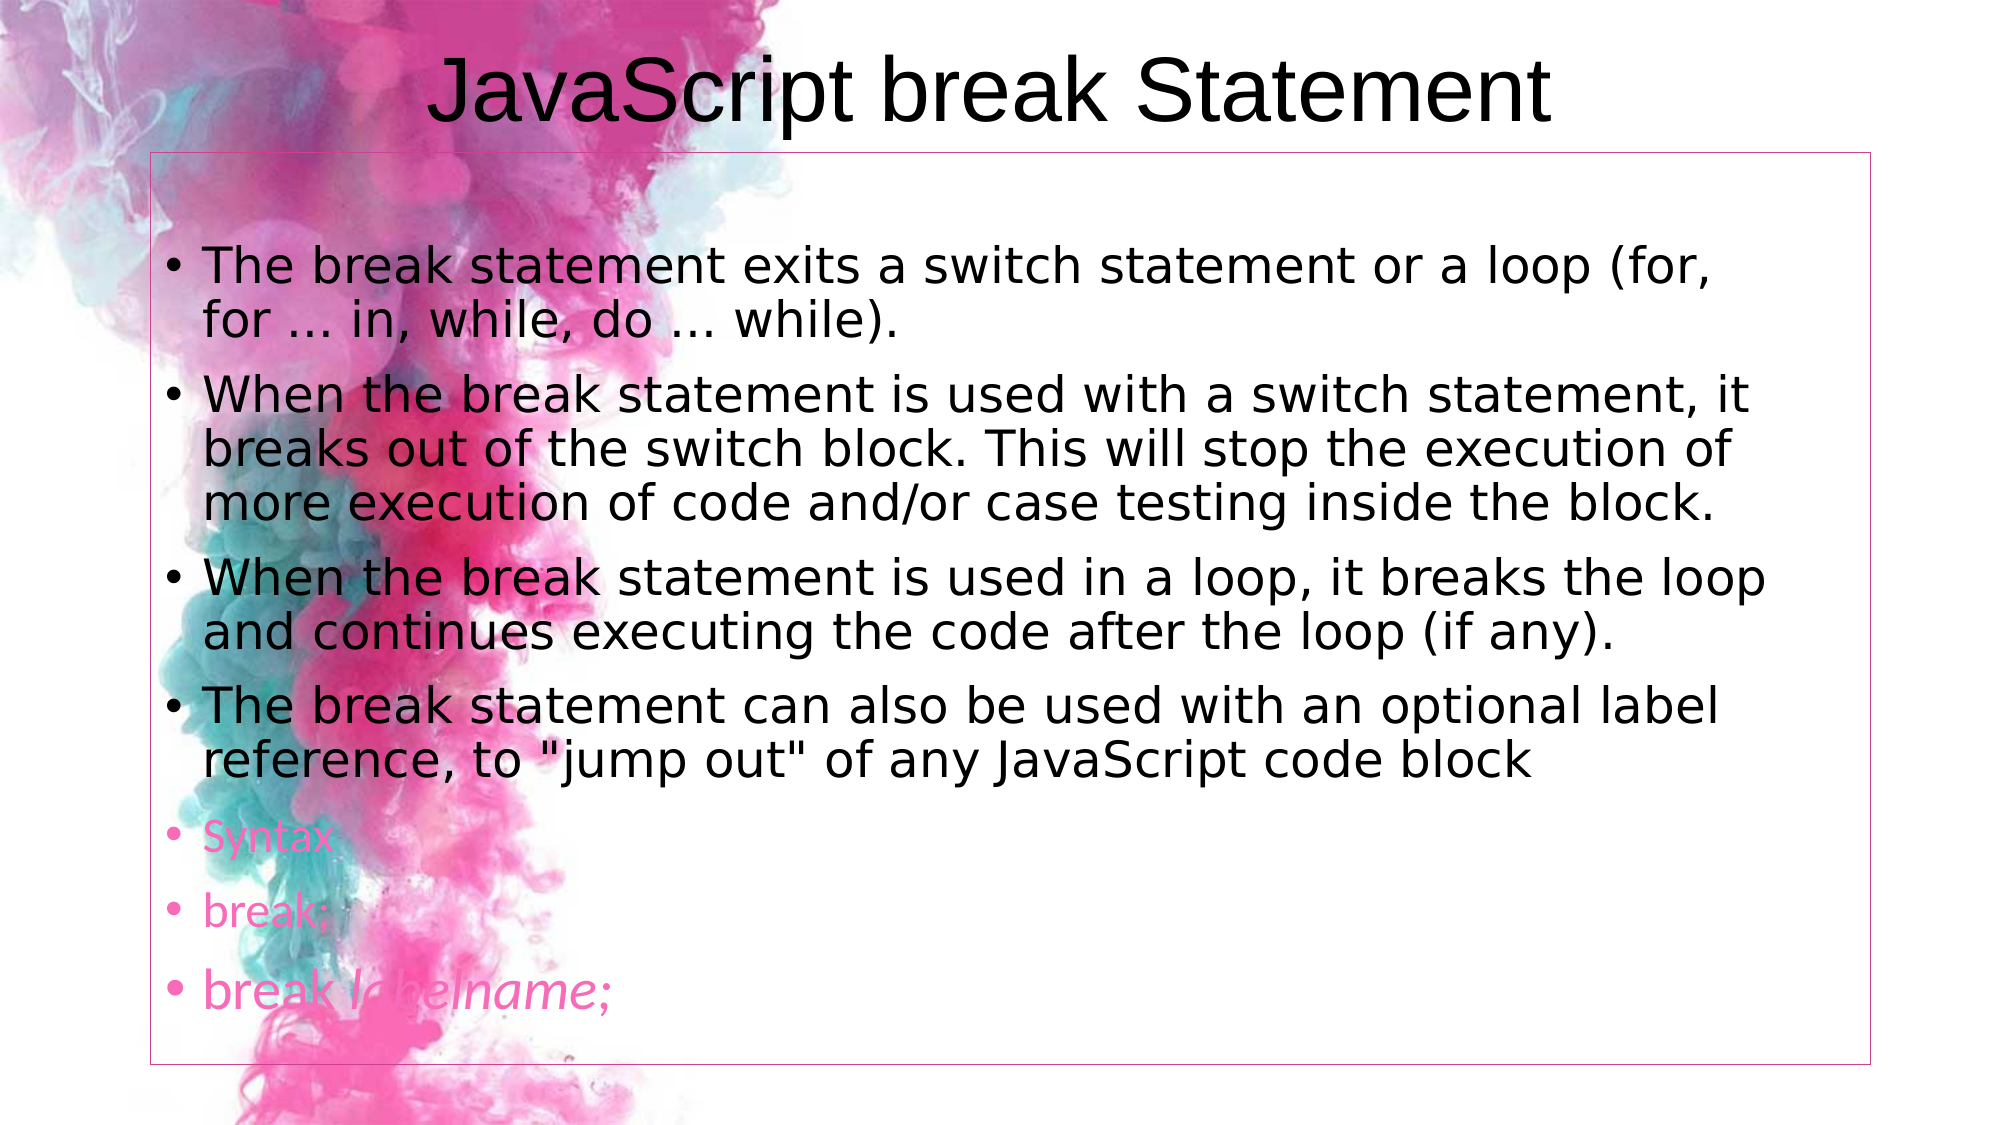

# JavaScript break Statement

The break statement exits a switch statement or a loop (for, for ... in, while, do ... while).
When the break statement is used with a switch statement, it breaks out of the switch block. This will stop the execution of more execution of code and/or case testing inside the block.
When the break statement is used in a loop, it breaks the loop and continues executing the code after the loop (if any).
The break statement can also be used with an optional label reference, to "jump out" of any JavaScript code block
Syntax
break;
break labelname;